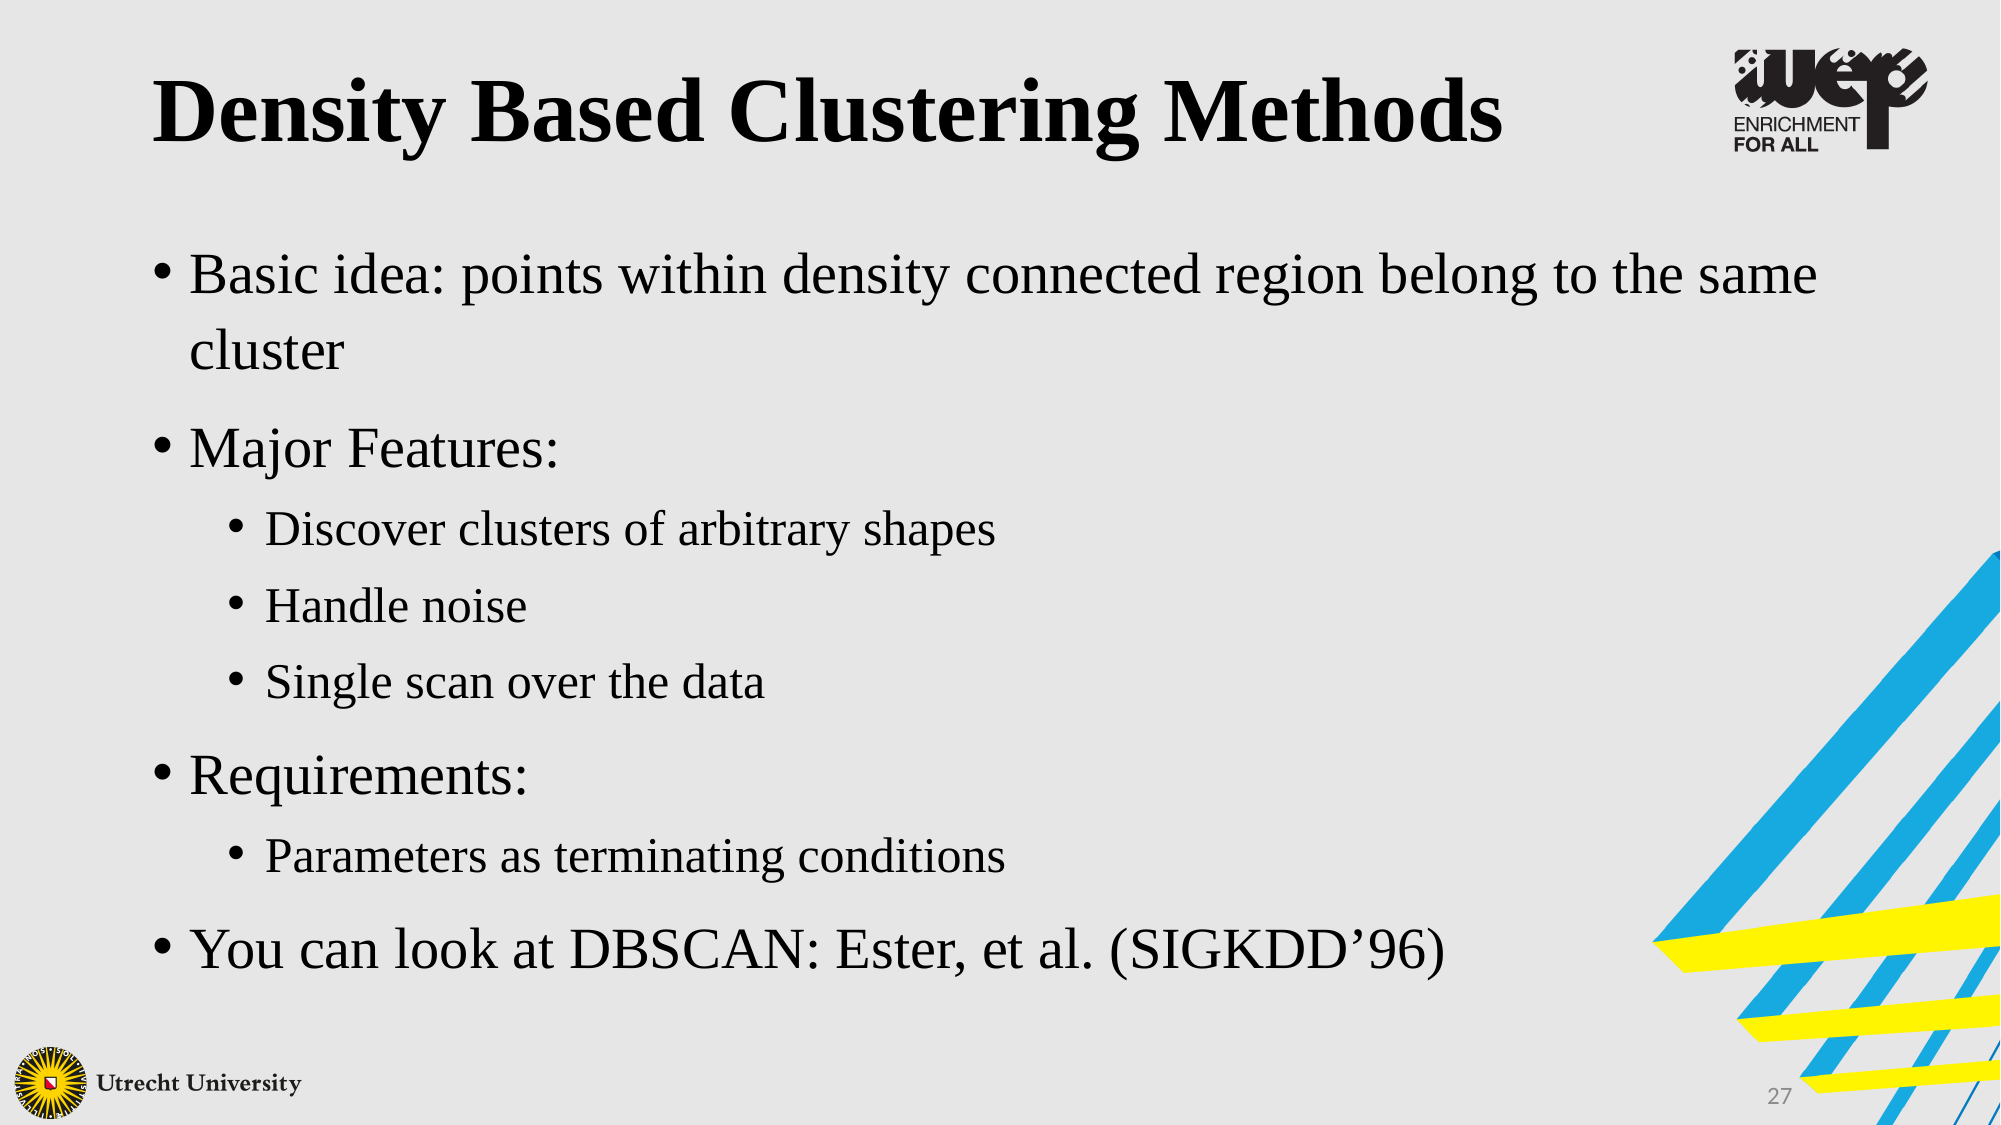

Density Based Clustering Methods
Basic idea: points within density connected region belong to the same cluster
Major Features:
Discover clusters of arbitrary shapes
Handle noise
Single scan over the data
Requirements:
Parameters as terminating conditions
You can look at DBSCAN: Ester, et al. (SIGKDD’96)
27